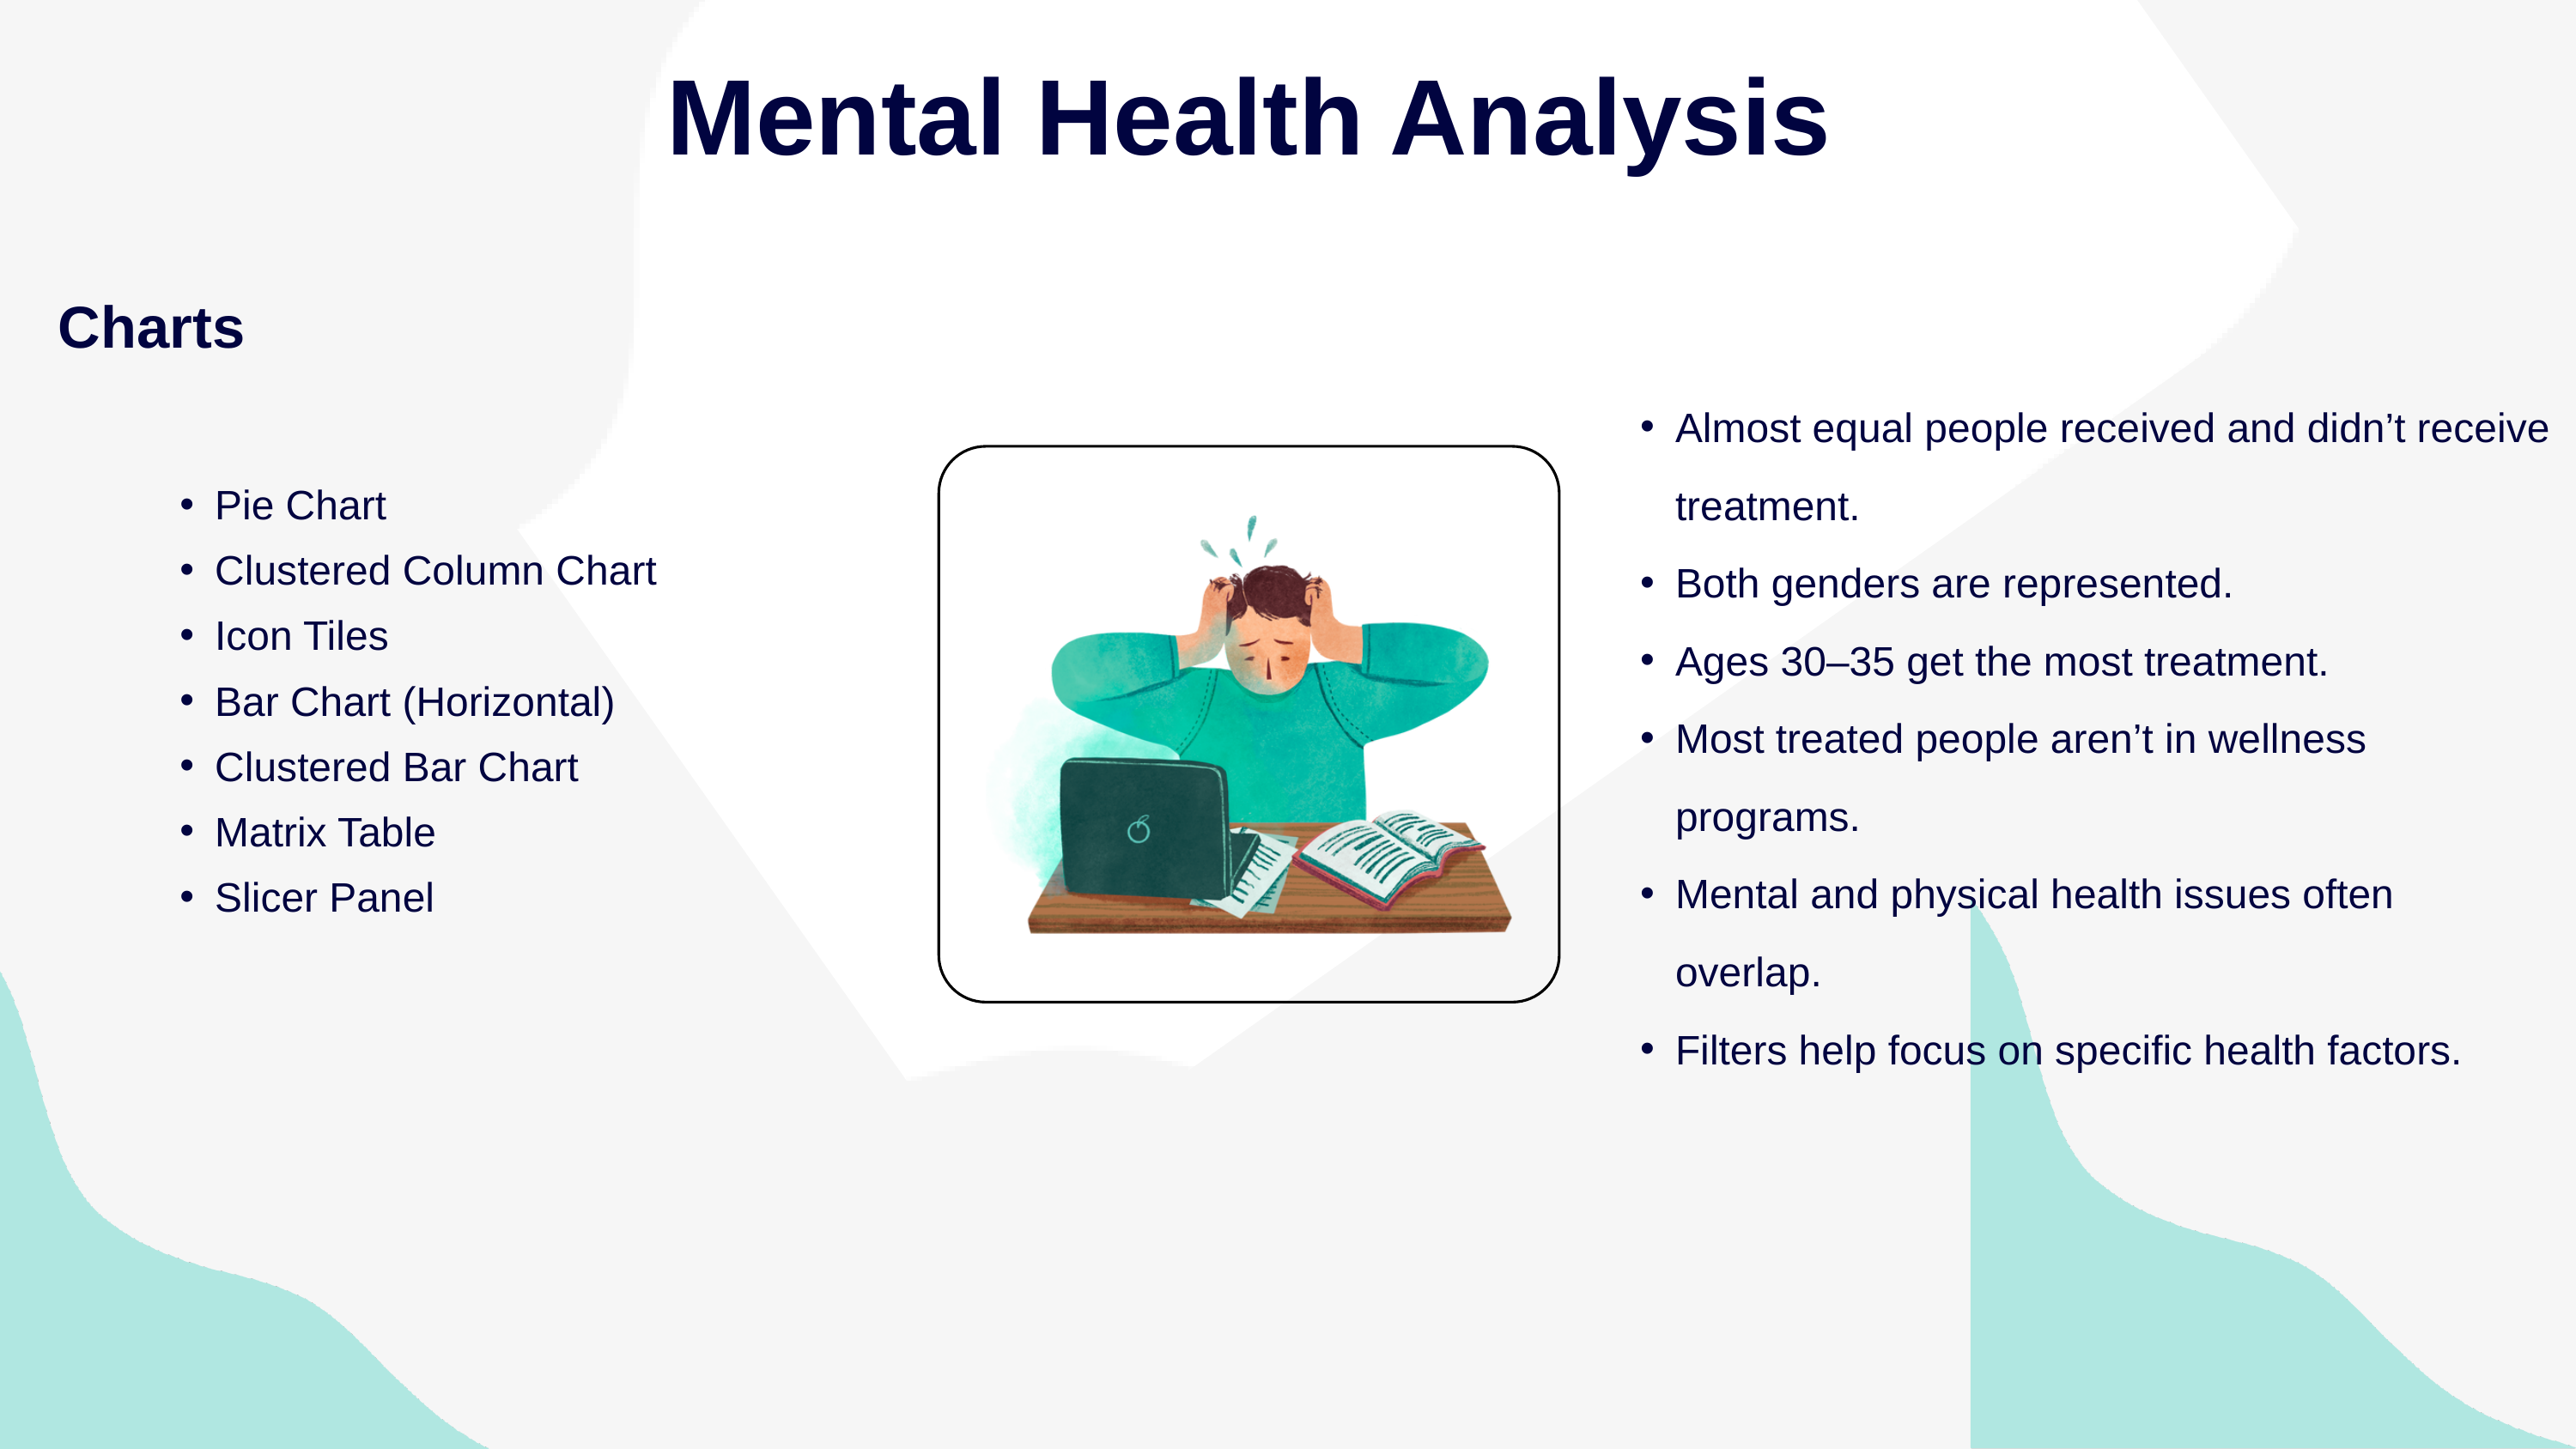

Mental Health Analysis
Charts
Almost equal people received and didn’t receive treatment.
Both genders are represented.
Ages 30–35 get the most treatment.
Most treated people aren’t in wellness programs.
Mental and physical health issues often overlap.
Filters help focus on specific health factors.

Pie Chart
Clustered Column Chart
Icon Tiles
Bar Chart (Horizontal)
Clustered Bar Chart
Matrix Table
Slicer Panel